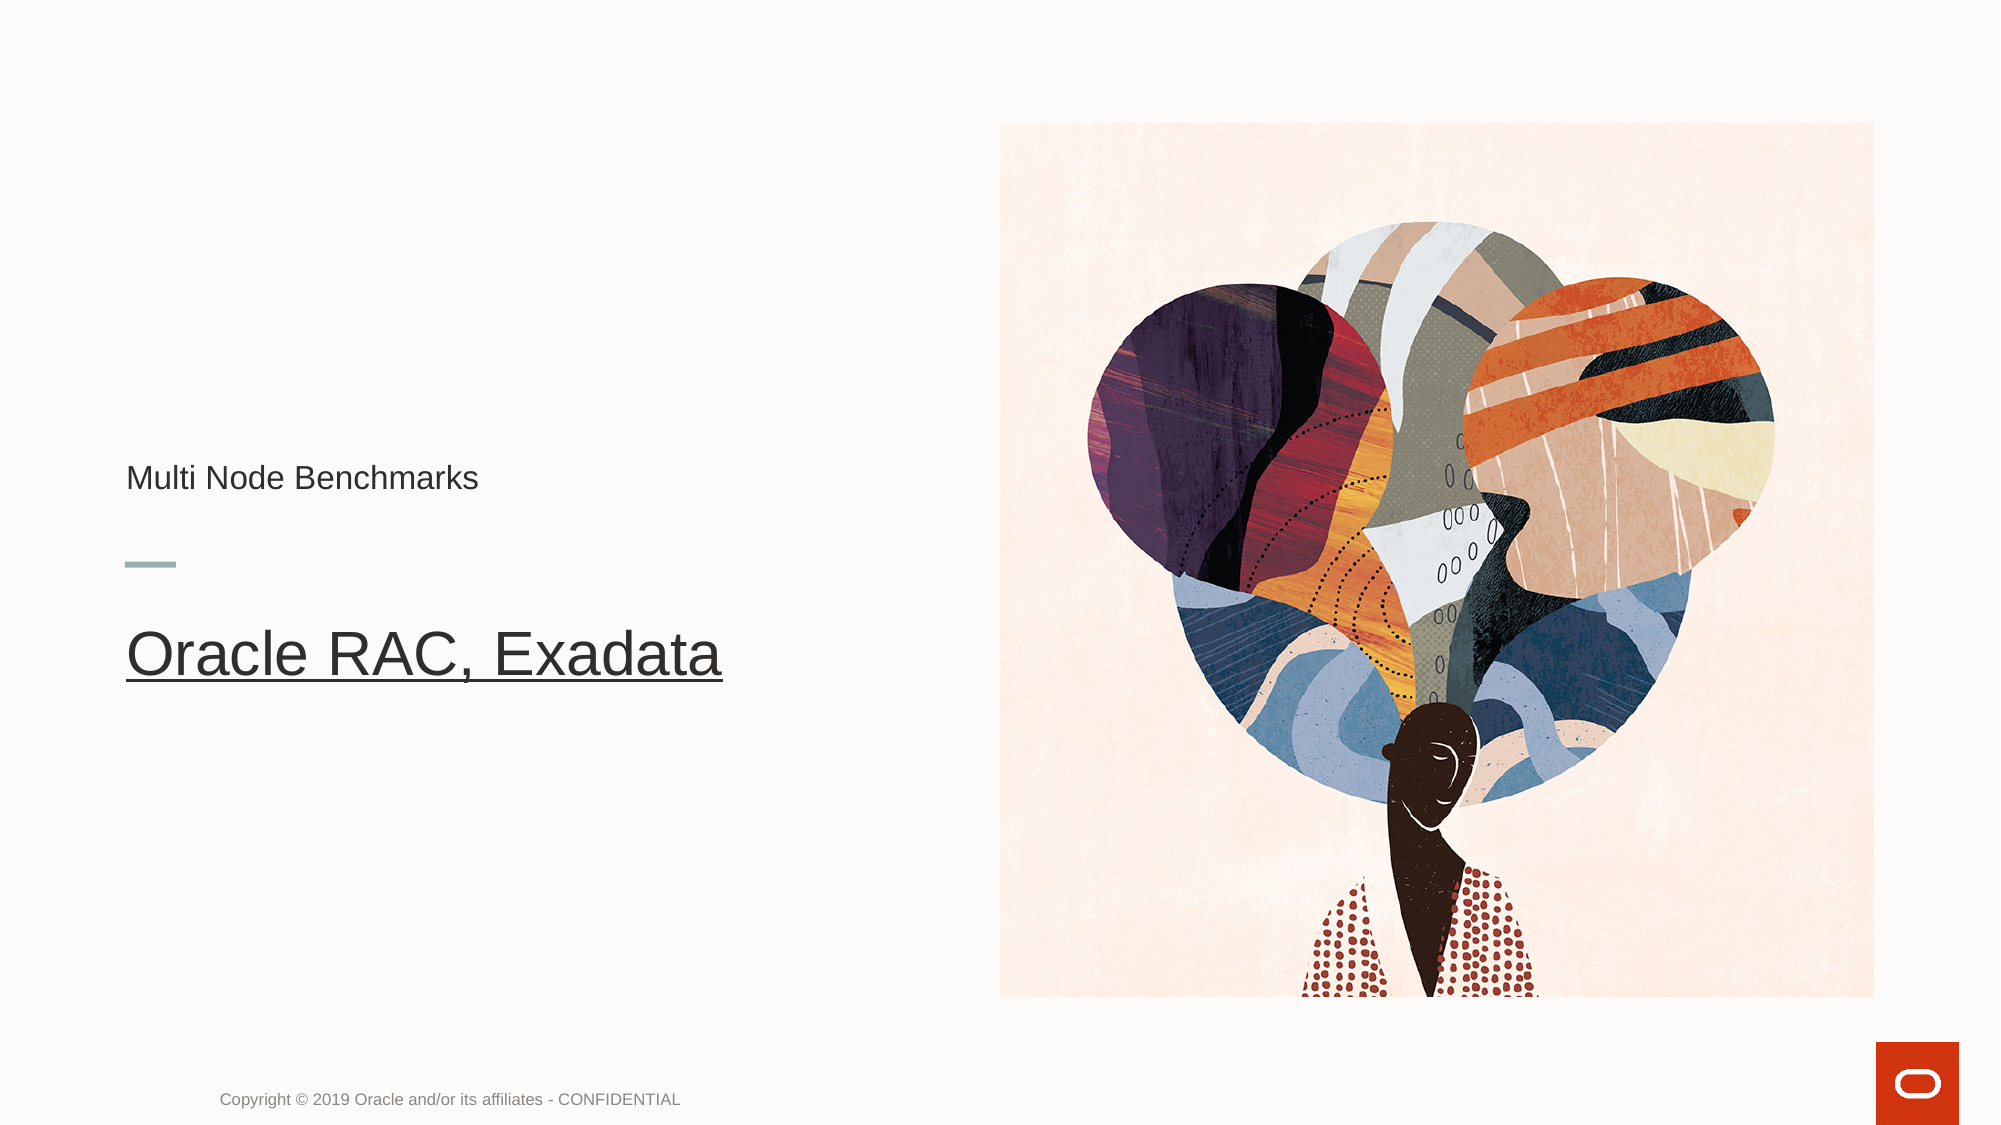

# Multi Node Benchmarks
Oracle RAC, Exadata
Copyright © 2019 Oracle and/or its affiliates - CONFIDENTIAL